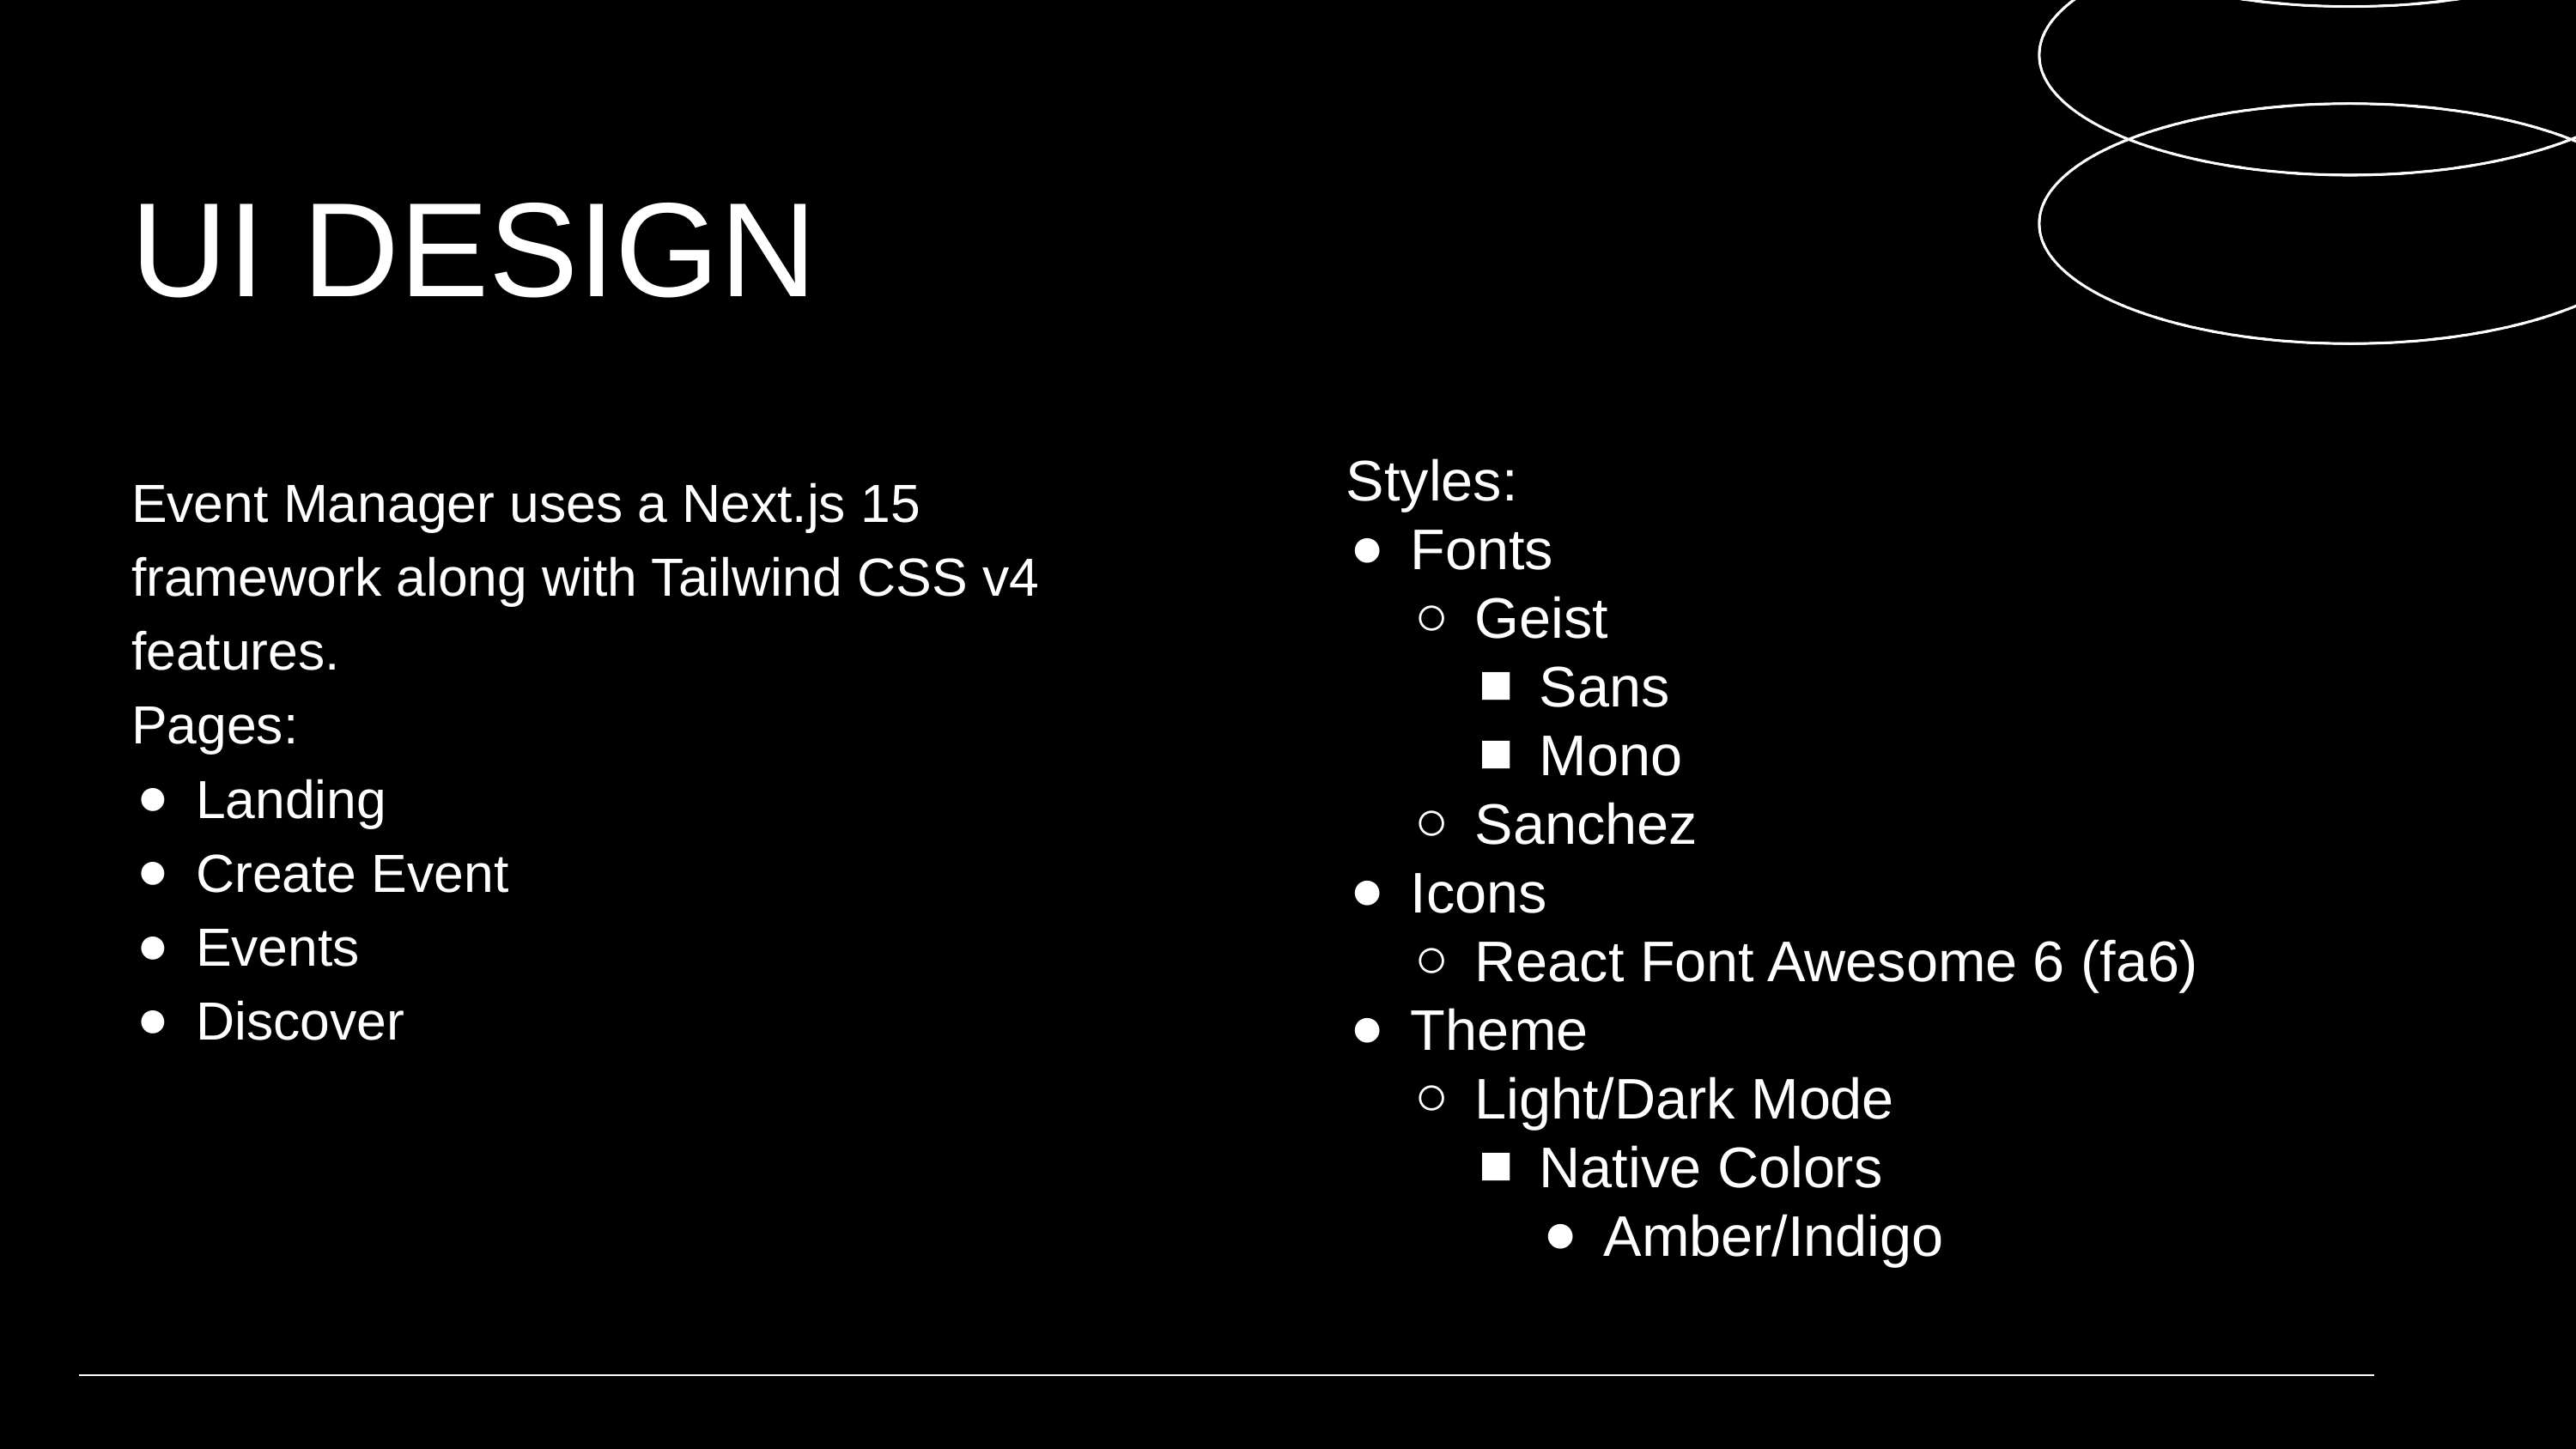

UI DESIGN
Styles:
Fonts
Geist
Sans
Mono
Sanchez
Icons
React Font Awesome 6 (fa6)
Theme
Light/Dark Mode
Native Colors
Amber/Indigo
Event Manager uses a Next.js 15 framework along with Tailwind CSS v4 features.
Pages:
Landing
Create Event
Events
Discover